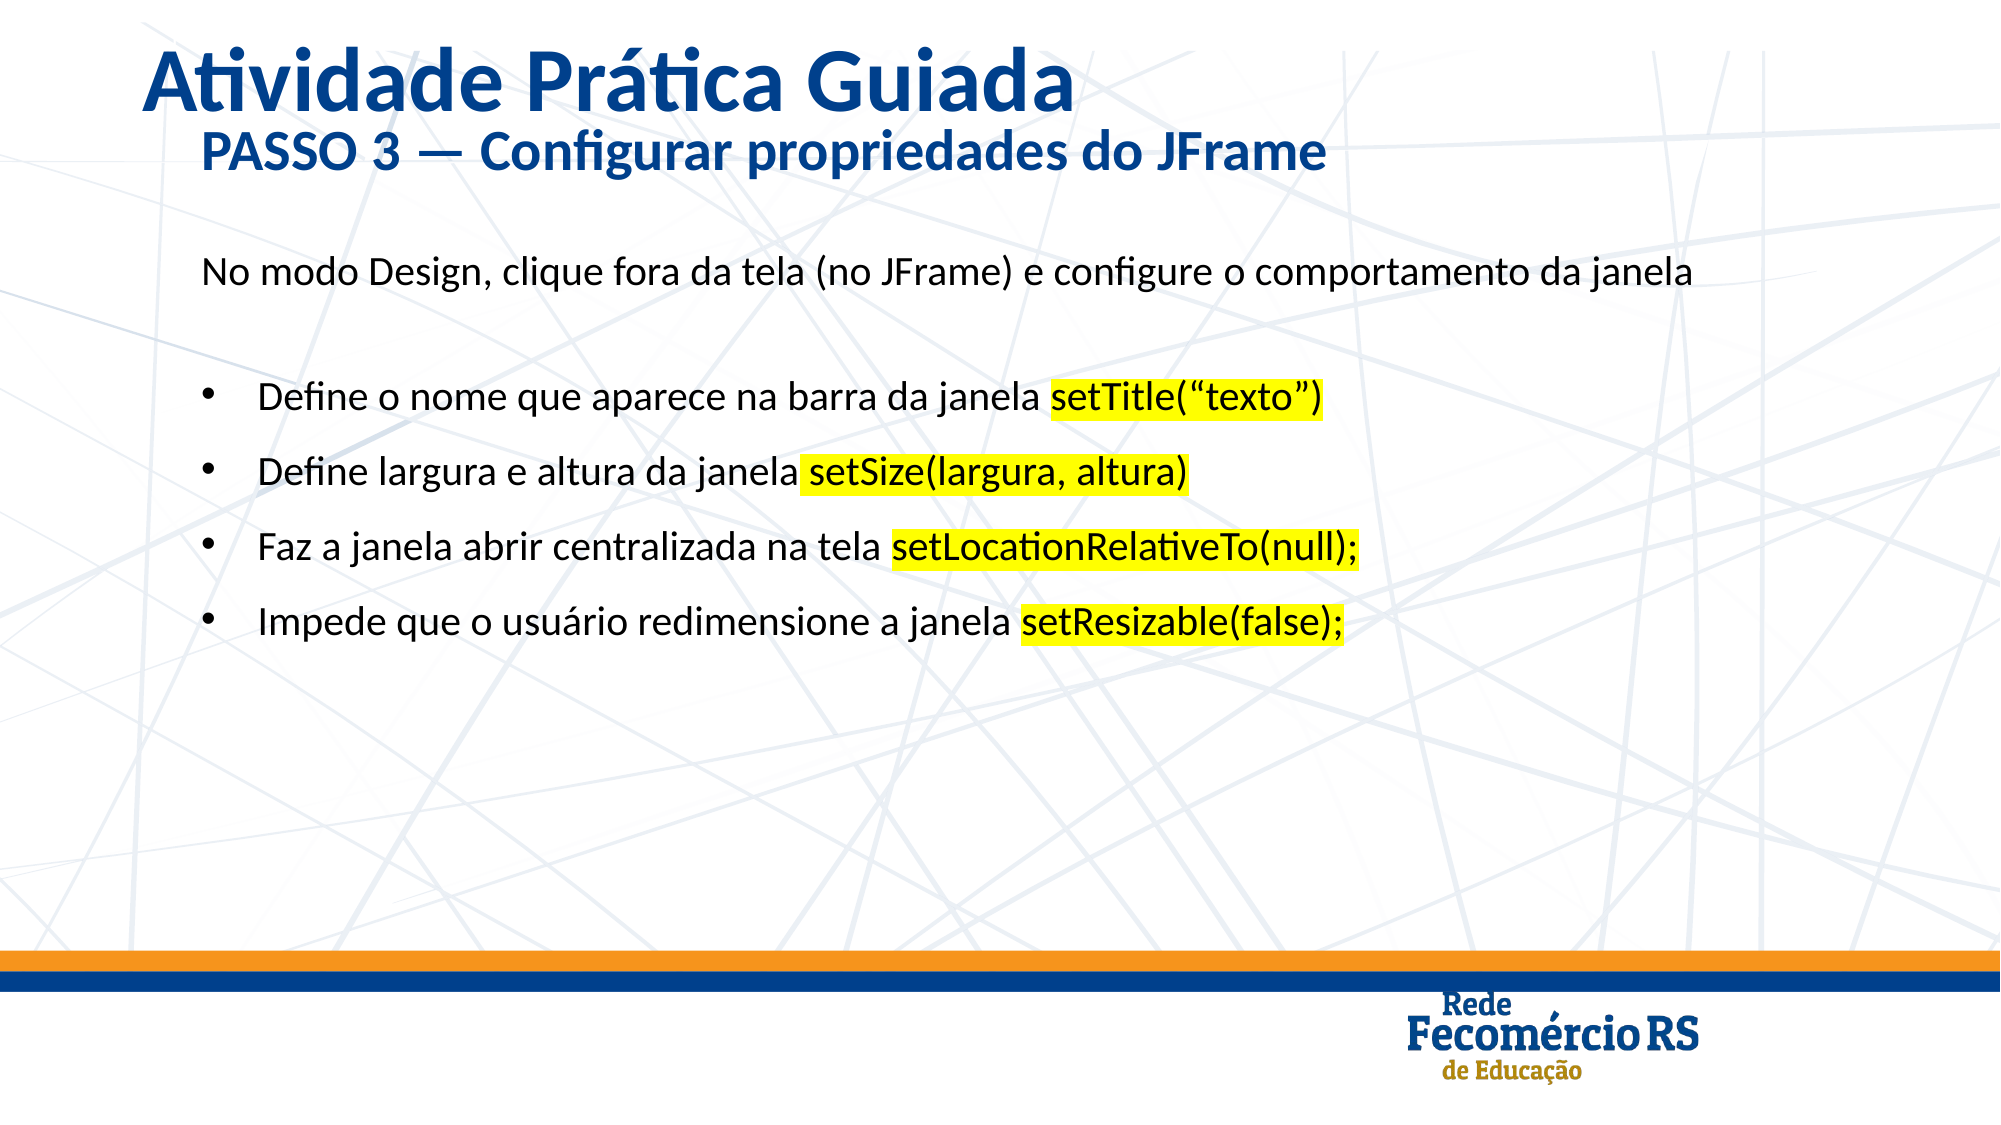

Atividade Prática Guiada
PASSO 3 — Configurar propriedades do JFrame
No modo Design, clique fora da tela (no JFrame) e configure o comportamento da janela

Define o nome que aparece na barra da janela setTitle(“texto”)
Define largura e altura da janela setSize(largura, altura)
Faz a janela abrir centralizada na tela setLocationRelativeTo(null);
Impede que o usuário redimensione a janela setResizable(false);